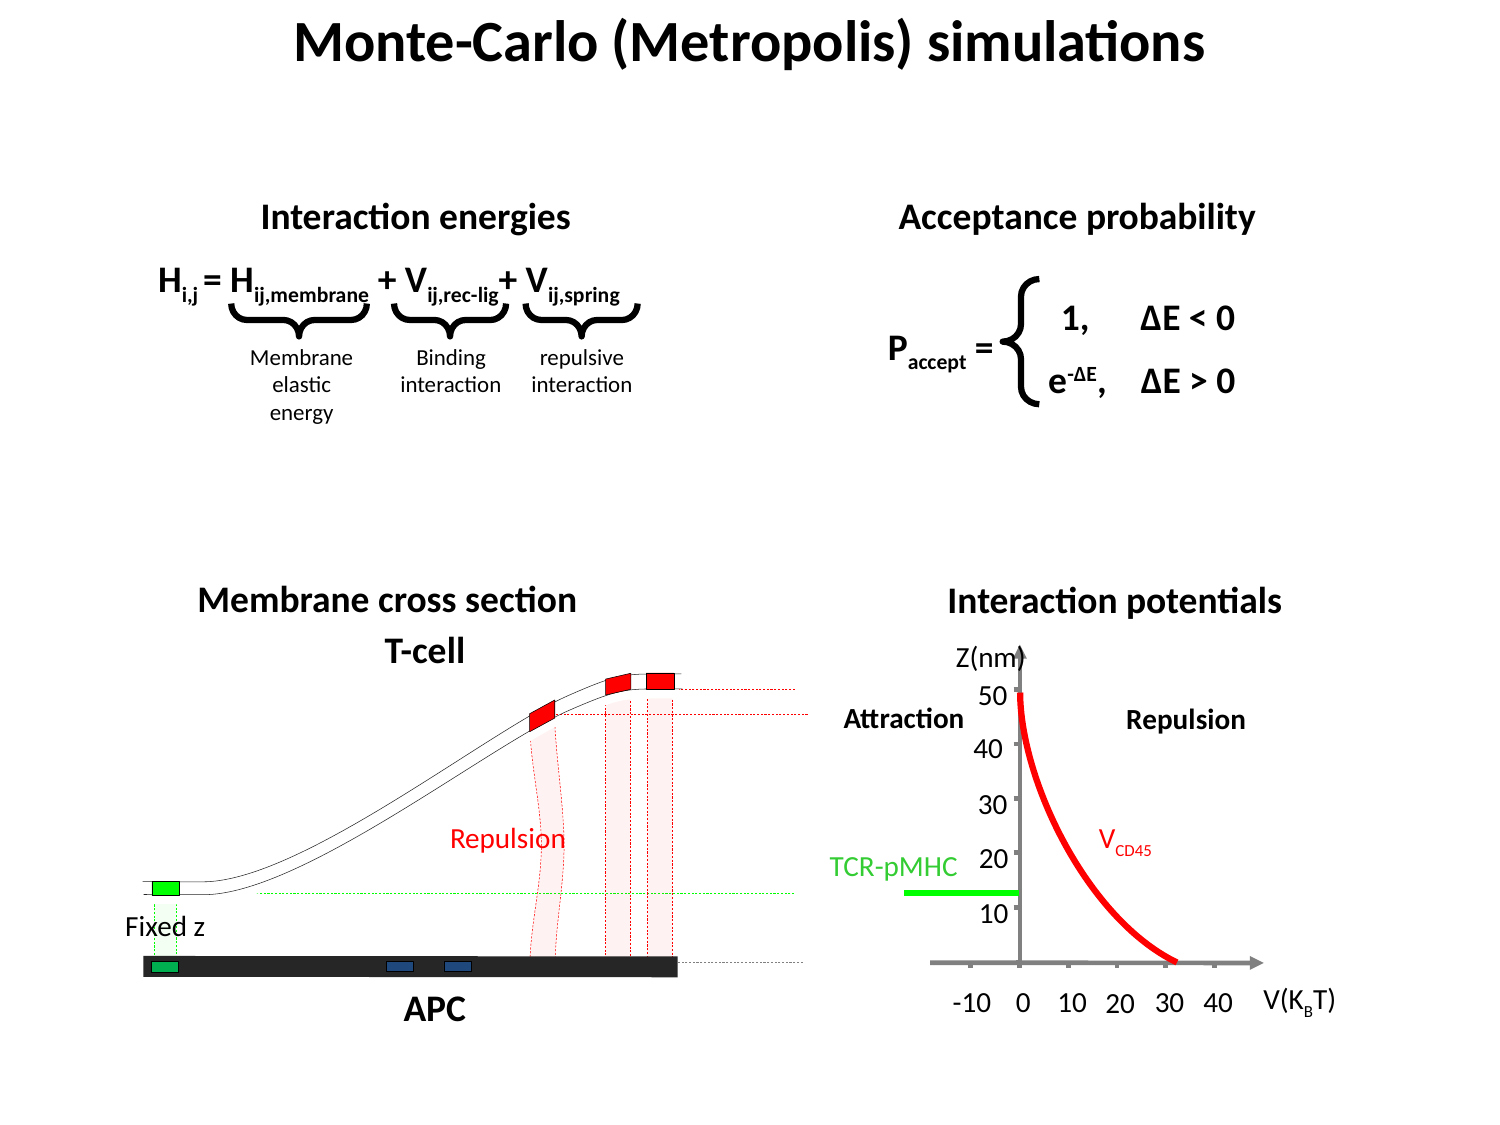

Monte-Carlo (Metropolis) simulations
Interaction energies
Hi,j = Hij,membrane + Vij,rec-lig+ Vij,spring

Membrane elastic energy
Binding interaction
repulsive interaction
Acceptance probability

1,      ΔE < 0
Paccept =
e-ΔE,    ΔE > 0
Membrane cross section
T-cell

Repulsion

Fixed z

APC
Interaction potentials
Z(nm)
50
40
30
20
10

VCD45
V(KBT)
-10
0
10
30
40
20
Attraction
Repulsion
TCR-pMHC